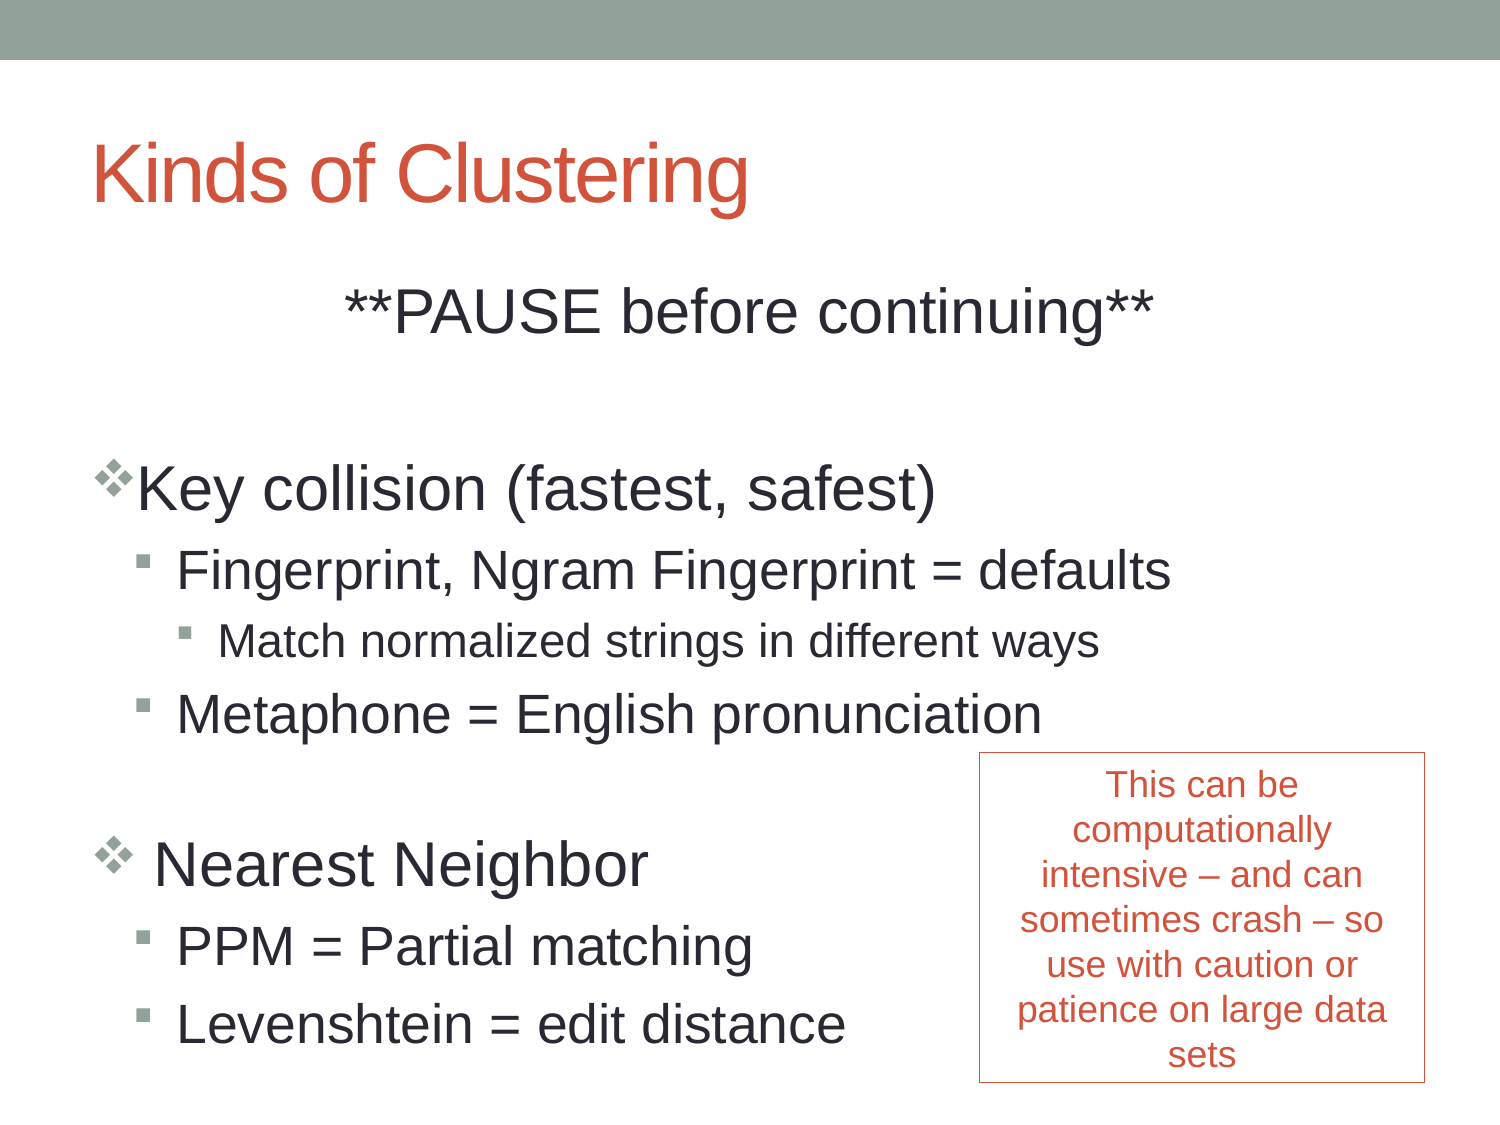

# Kinds of Clustering
**PAUSE before continuing**

Key collision (fastest, safest)
 Fingerprint, Ngram Fingerprint = defaults
 Match normalized strings in different ways
 Metaphone = English pronunciation

 Nearest Neighbor
 PPM = Partial matching
 Levenshtein = edit distance

This can be computationally intensive – and can sometimes crash – so use with caution or patience on large data sets